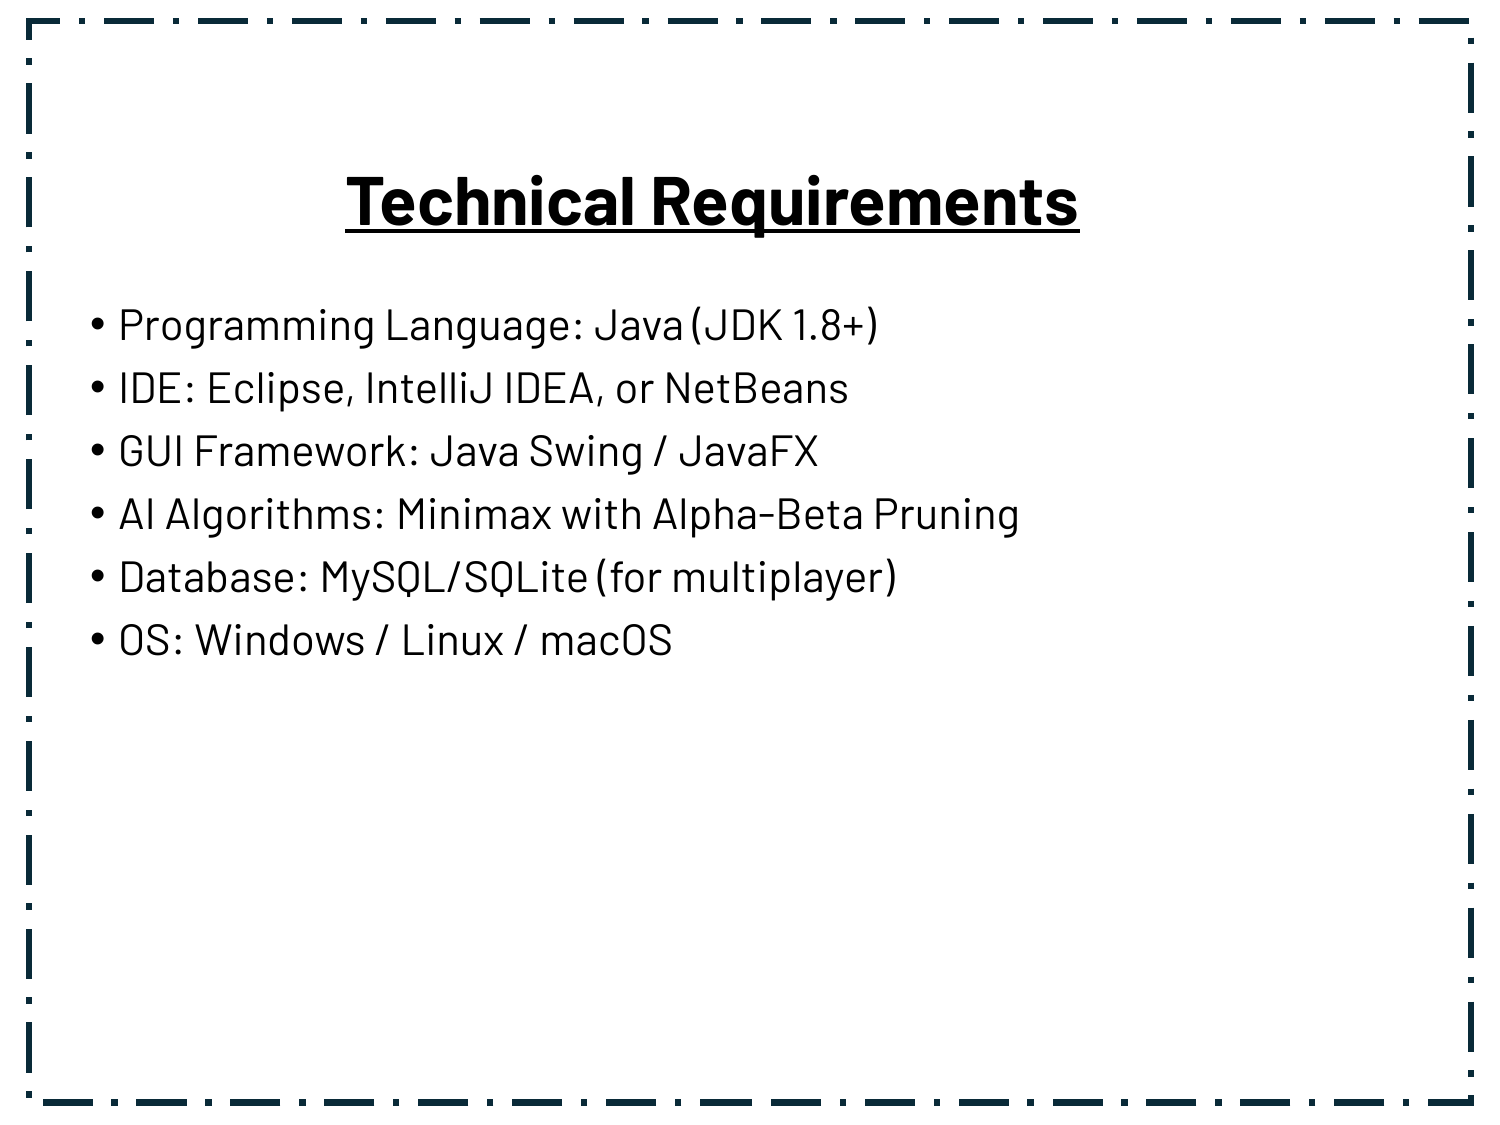

# Technical Requirements

Programming Language: Java (JDK 1.8+)
IDE: Eclipse, IntelliJ IDEA, or NetBeans
GUI Framework: Java Swing / JavaFX
AI Algorithms: Minimax with Alpha-Beta Pruning
Database: MySQL/SQLite (for multiplayer)
OS: Windows / Linux / macOS